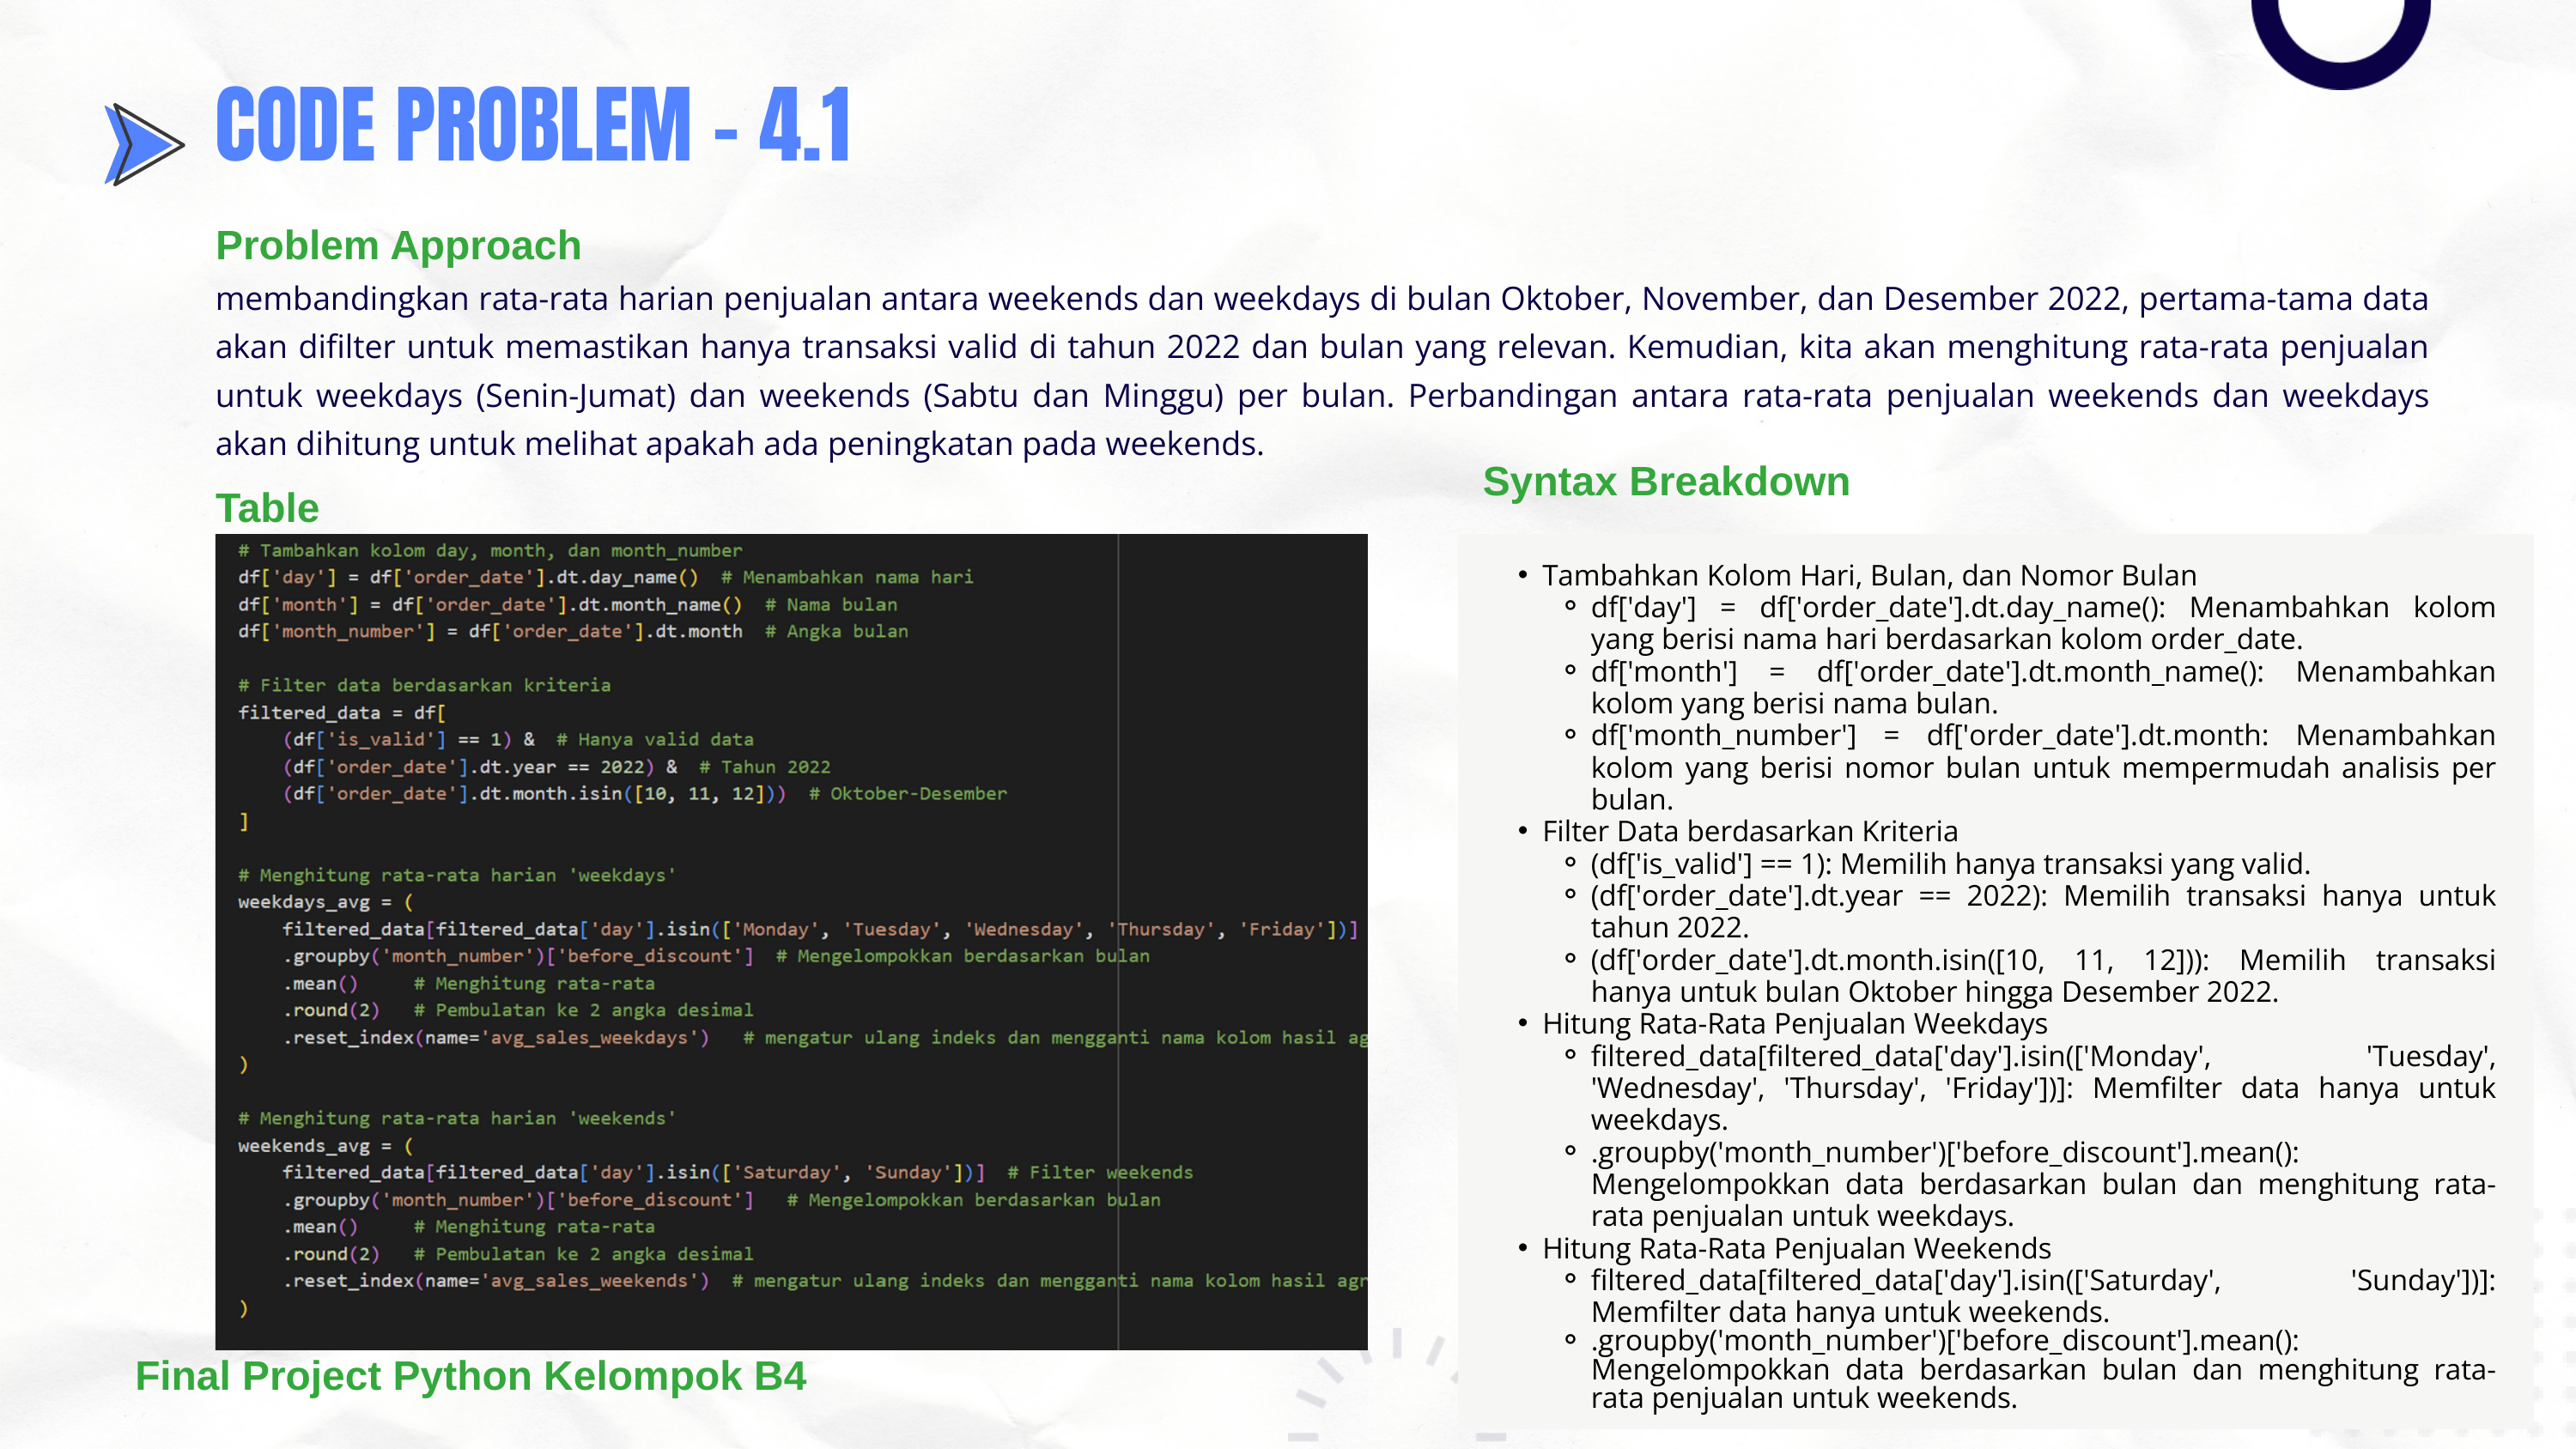

CODE PROBLEM - 4.1

Problem Approach
membandingkan rata-rata harian penjualan antara weekends dan weekdays di bulan Oktober, November, dan Desember 2022, pertama-tama data akan difilter untuk memastikan hanya transaksi valid di tahun 2022 dan bulan yang relevan. Kemudian, kita akan menghitung rata-rata penjualan untuk weekdays (Senin-Jumat) dan weekends (Sabtu dan Minggu) per bulan. Perbandingan antara rata-rata penjualan weekends dan weekdays akan dihitung untuk melihat apakah ada peningkatan pada weekends.
Syntax Breakdown
Table

Tambahkan Kolom Hari, Bulan, dan Nomor Bulan
df['day'] = df['order_date'].dt.day_name(): Menambahkan kolom yang berisi nama hari berdasarkan kolom order_date.
df['month'] = df['order_date'].dt.month_name(): Menambahkan kolom yang berisi nama bulan.
df['month_number'] = df['order_date'].dt.month: Menambahkan kolom yang berisi nomor bulan untuk mempermudah analisis per bulan.
Filter Data berdasarkan Kriteria
(df['is_valid'] == 1): Memilih hanya transaksi yang valid.
(df['order_date'].dt.year == 2022): Memilih transaksi hanya untuk tahun 2022.
(df['order_date'].dt.month.isin([10, 11, 12])): Memilih transaksi hanya untuk bulan Oktober hingga Desember 2022.
Hitung Rata-Rata Penjualan Weekdays
filtered_data[filtered_data['day'].isin(['Monday', 'Tuesday', 'Wednesday', 'Thursday', 'Friday'])]: Memfilter data hanya untuk weekdays.
.groupby('month_number')['before_discount'].mean(): Mengelompokkan data berdasarkan bulan dan menghitung rata-rata penjualan untuk weekdays.
Hitung Rata-Rata Penjualan Weekends
filtered_data[filtered_data['day'].isin(['Saturday', 'Sunday'])]: Memfilter data hanya untuk weekends.
.groupby('month_number')['before_discount'].mean(): Mengelompokkan data berdasarkan bulan dan menghitung rata-rata penjualan untuk weekends.

Final Project Python Kelompok B4